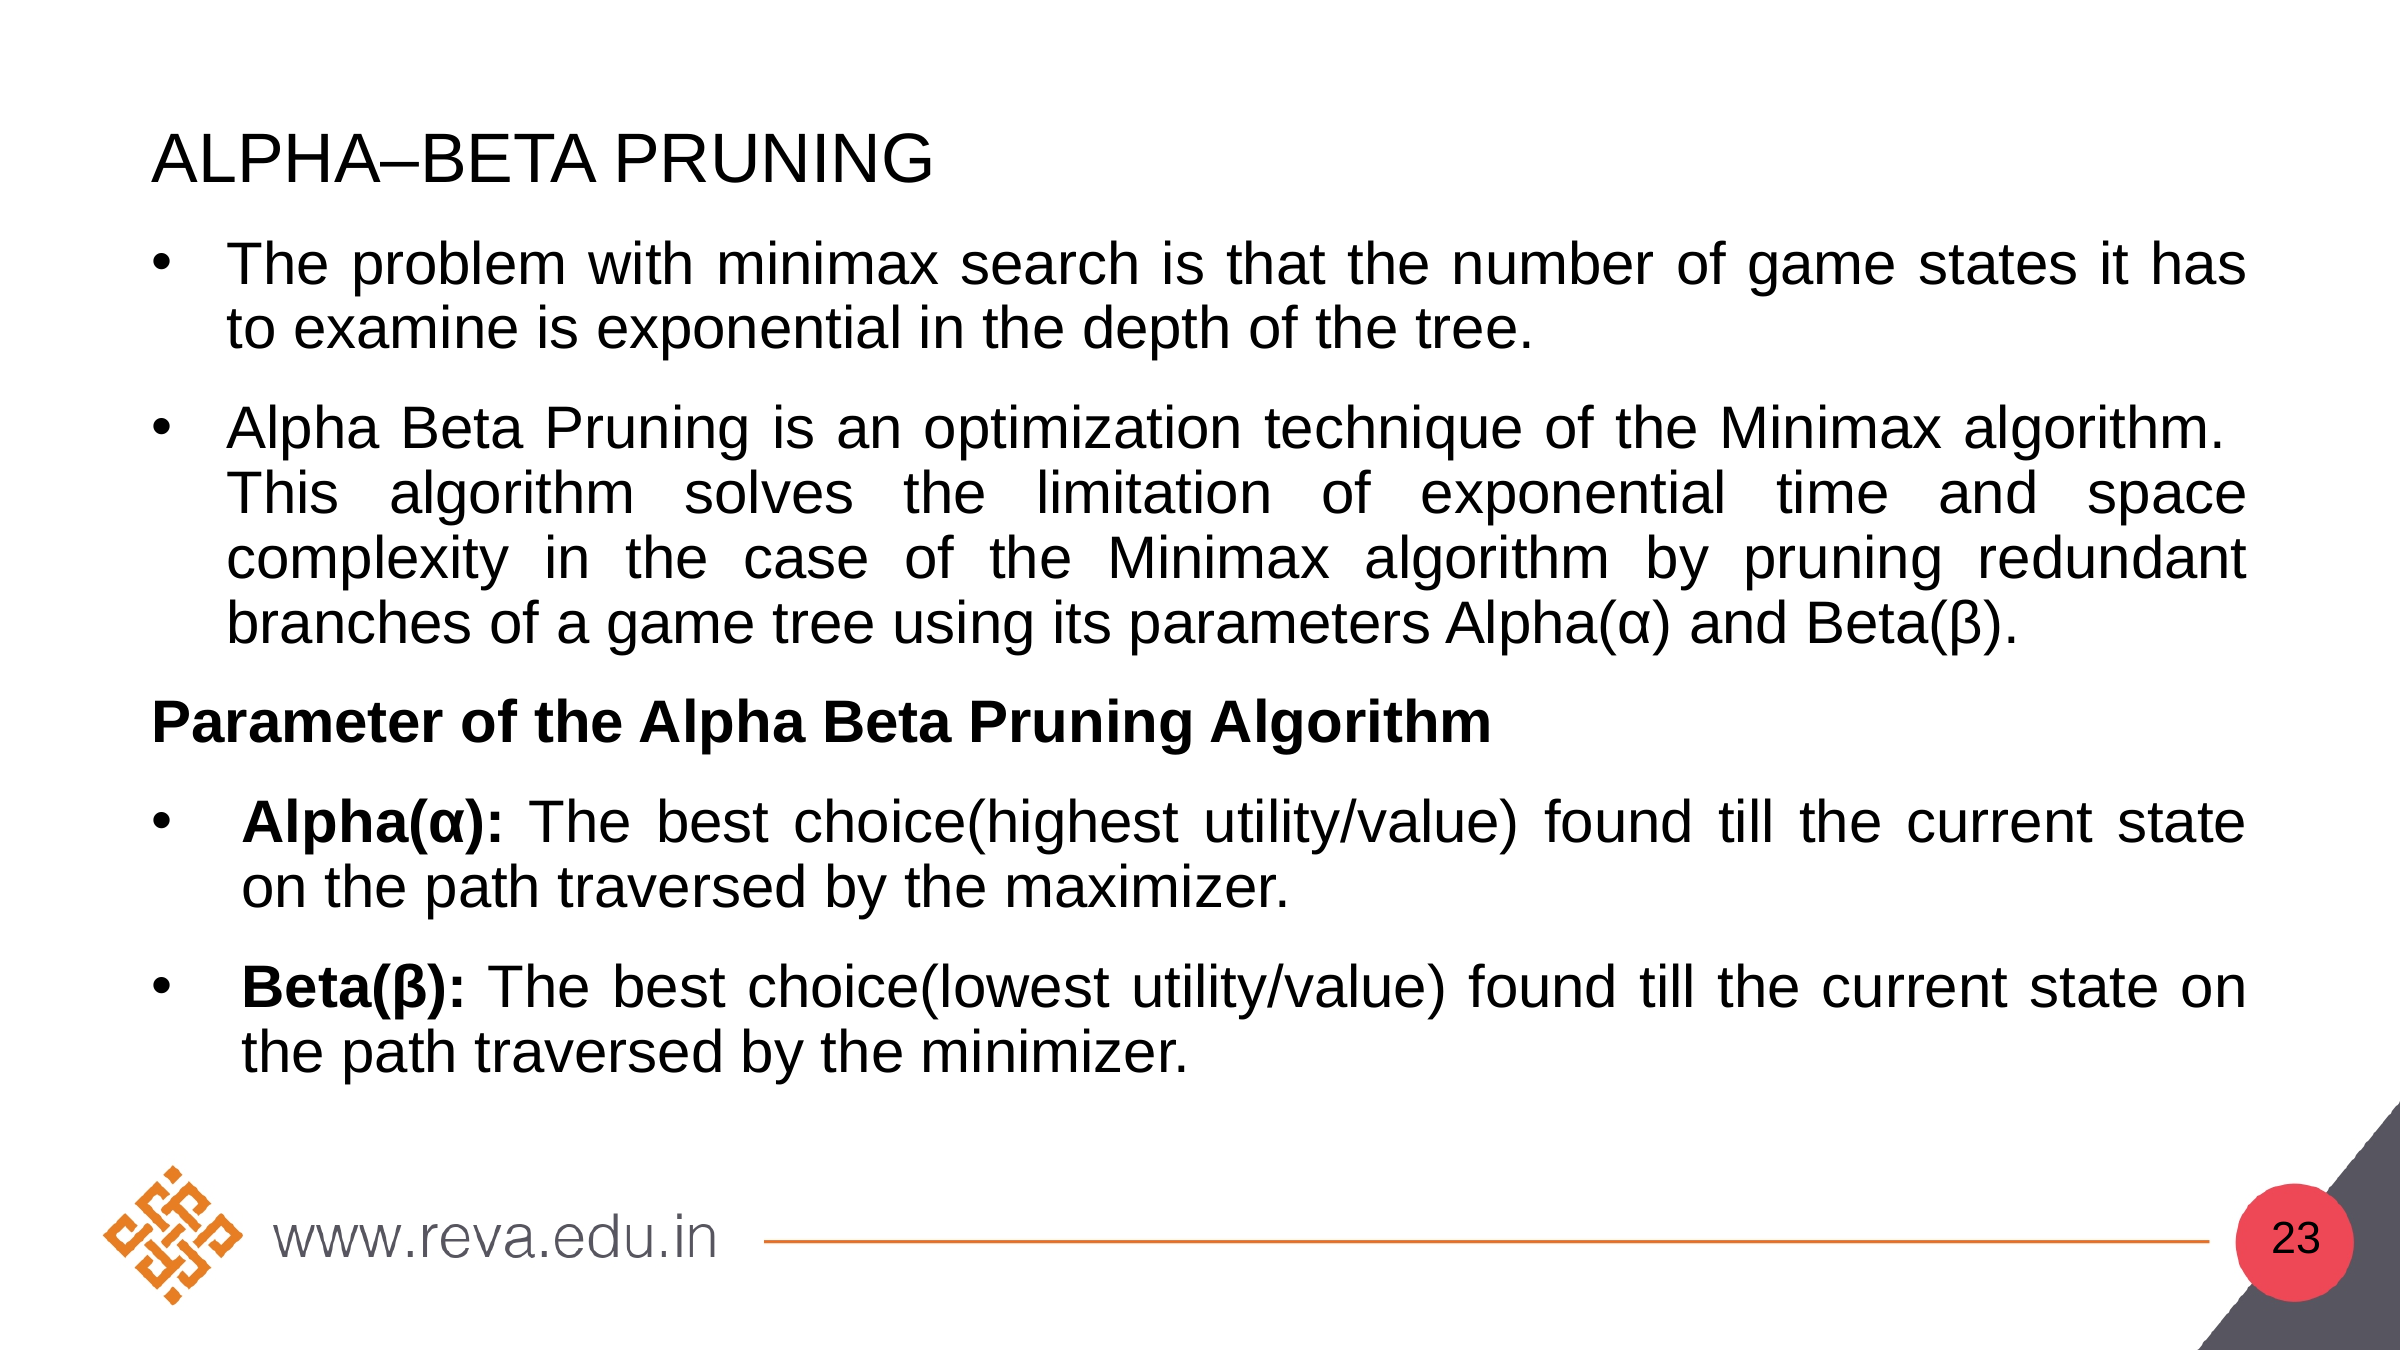

# ALPHA–BETA PRUNING
The problem with minimax search is that the number of game states it has to examine is exponential in the depth of the tree.
Alpha Beta Pruning is an optimization technique of the Minimax algorithm.  This algorithm solves the limitation of exponential time and space complexity in the case of the Minimax algorithm by pruning redundant branches of a game tree using its parameters Alpha(α) and Beta(β).
Parameter of the Alpha Beta Pruning Algorithm
Alpha(α): The best choice(highest utility/value) found till the current state on the path traversed by the maximizer.
Beta(β): The best choice(lowest utility/value) found till the current state on the path traversed by the minimizer.

23